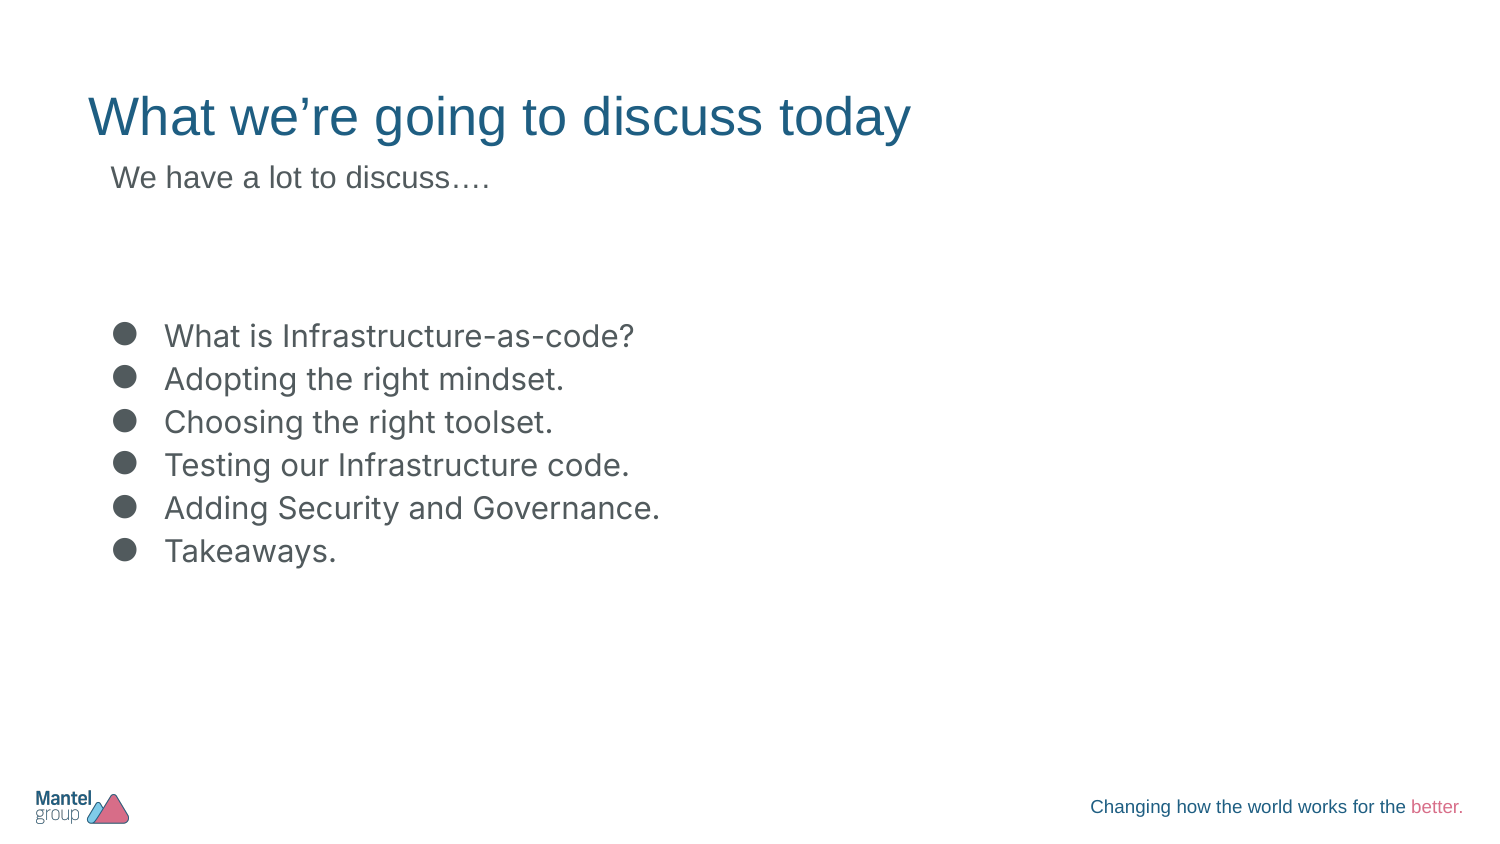

# What we’re going to discuss today
We have a lot to discuss….
What is Infrastructure-as-code?
Adopting the right mindset.
Choosing the right toolset.
Testing our Infrastructure code.
Adding Security and Governance.
Takeaways.